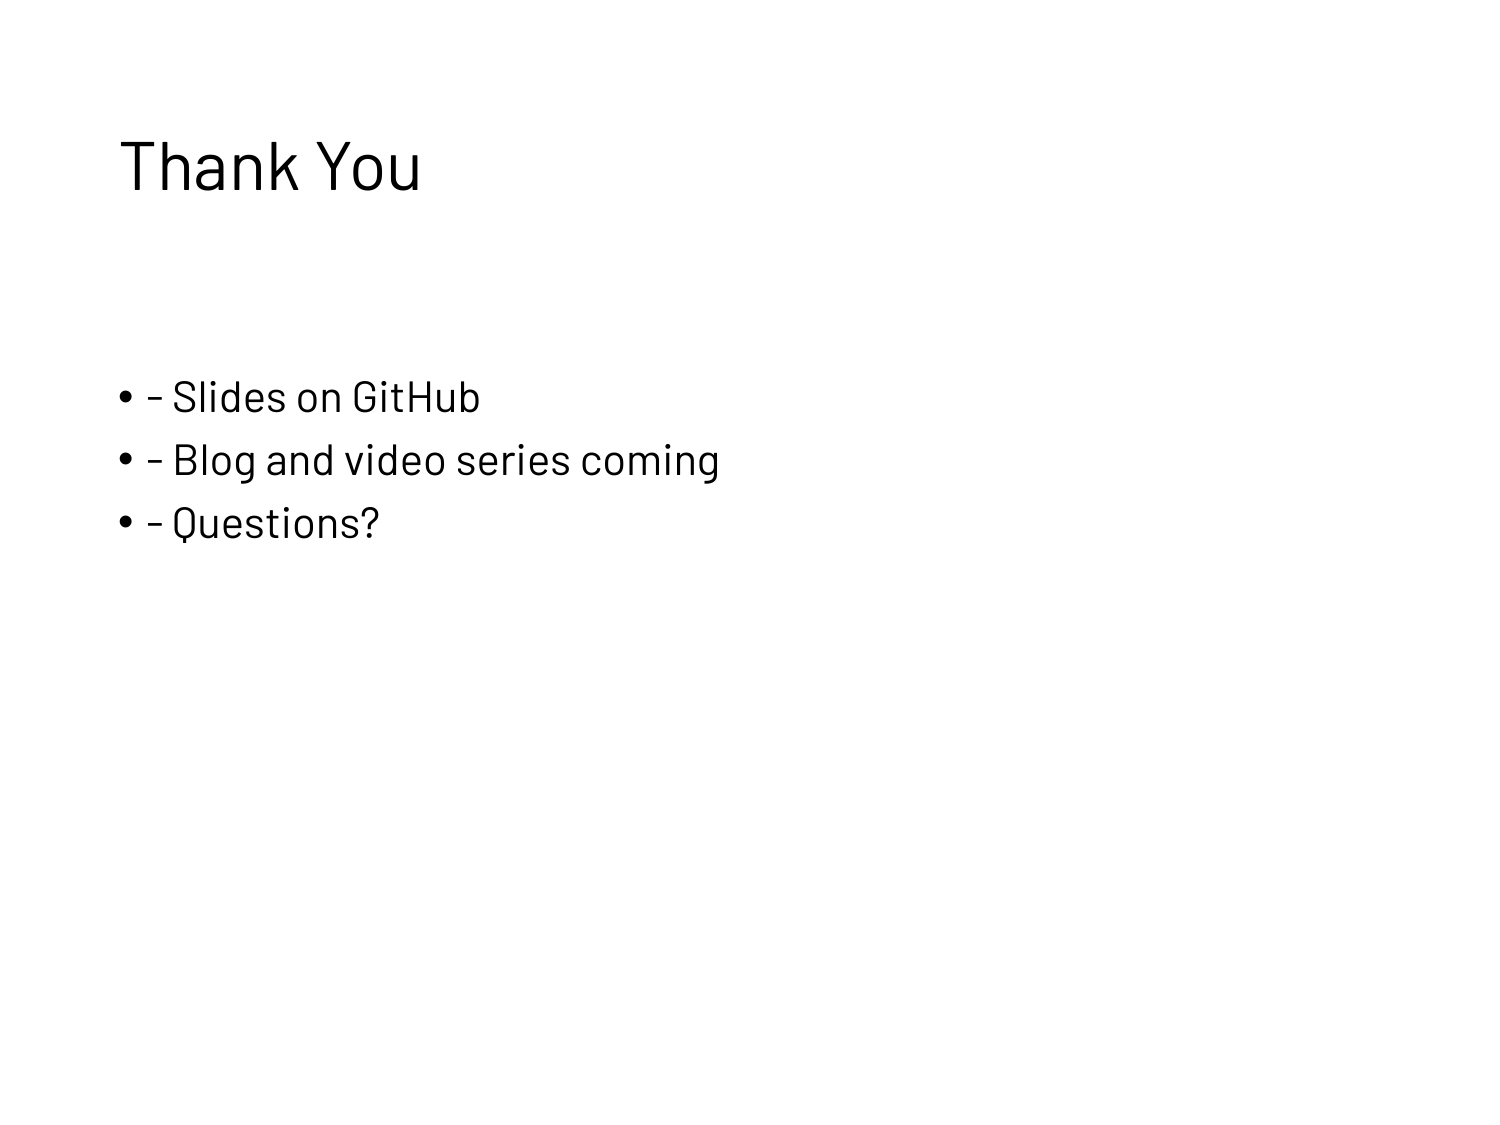

# Thank You

- Slides on GitHub
- Blog and video series coming
- Questions?